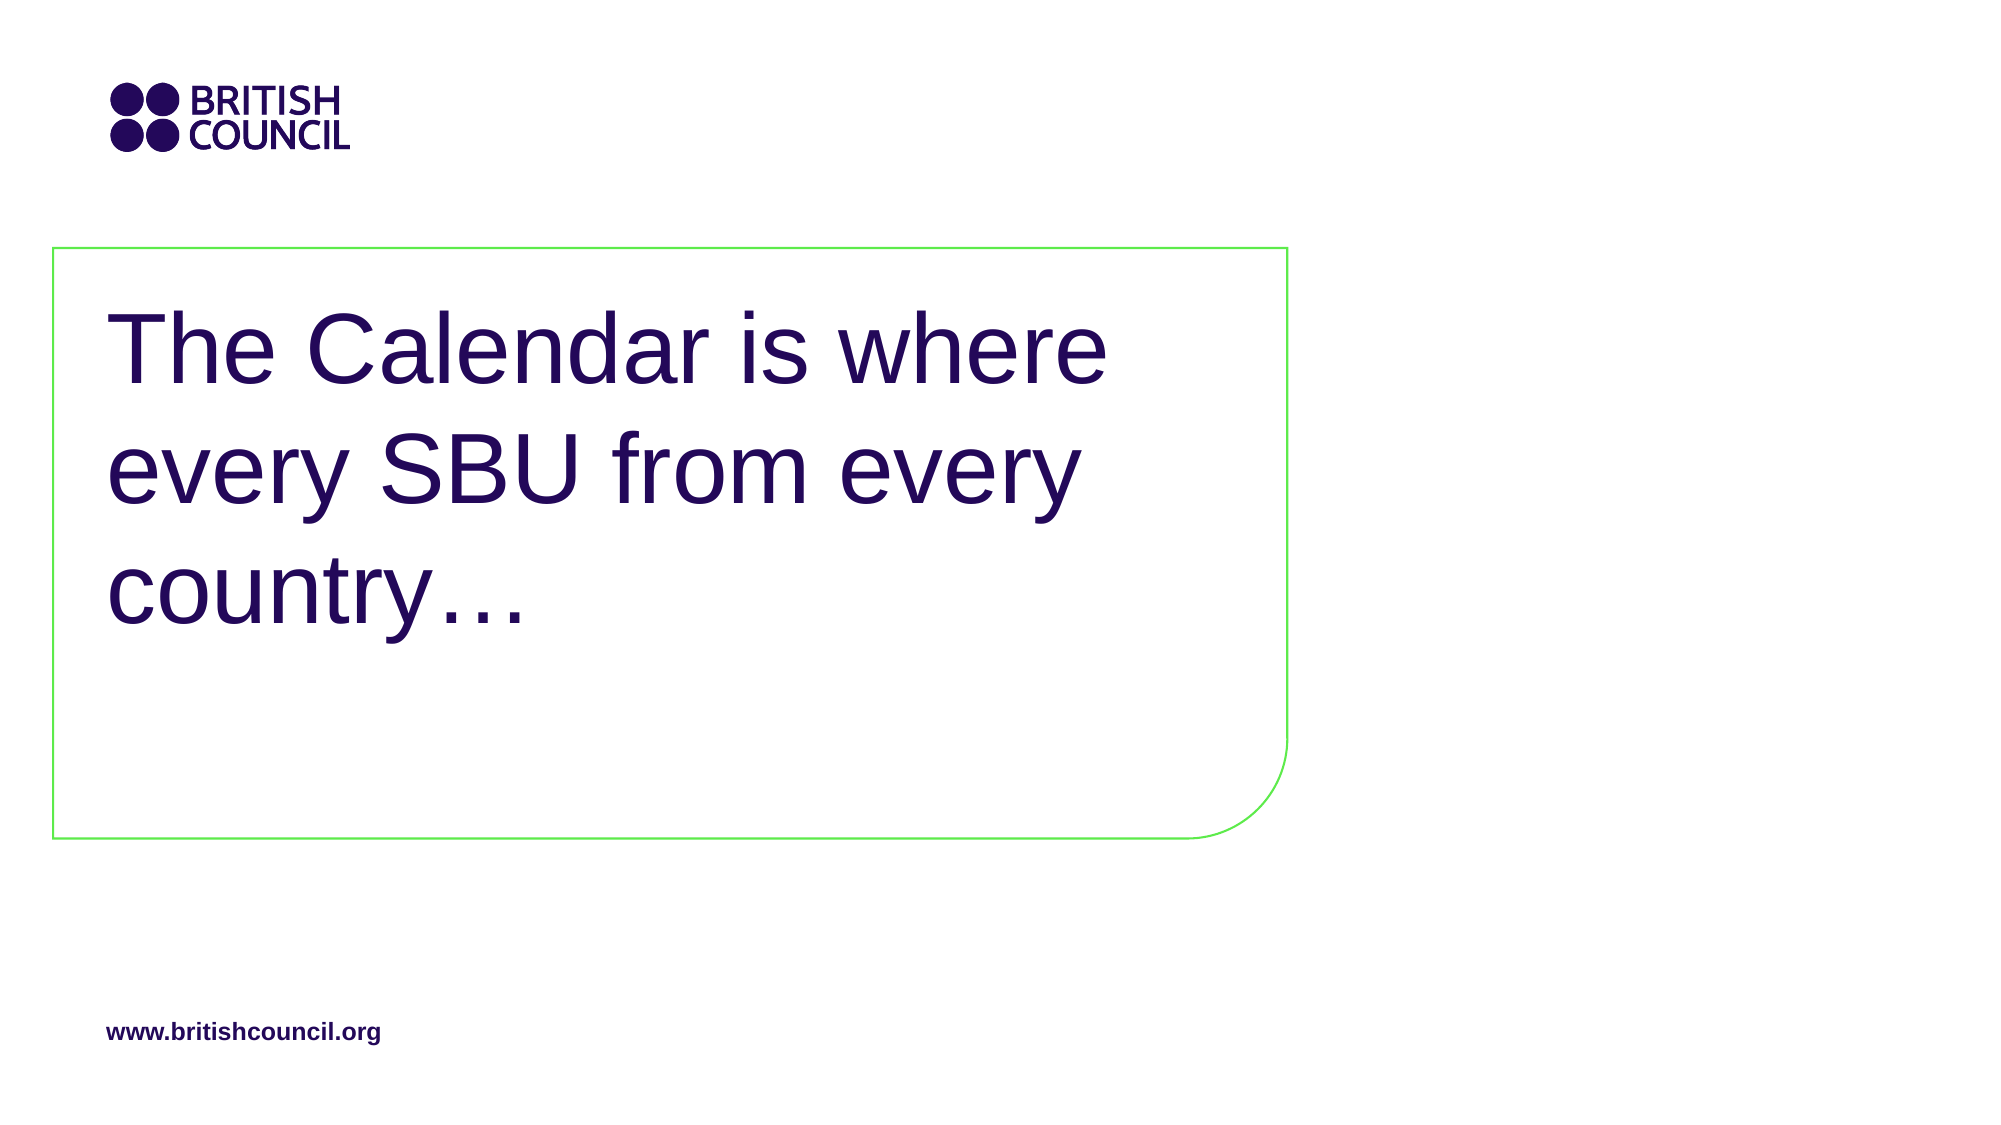

# The Calendar is where every SBU from every country…

www.britishcouncil.org